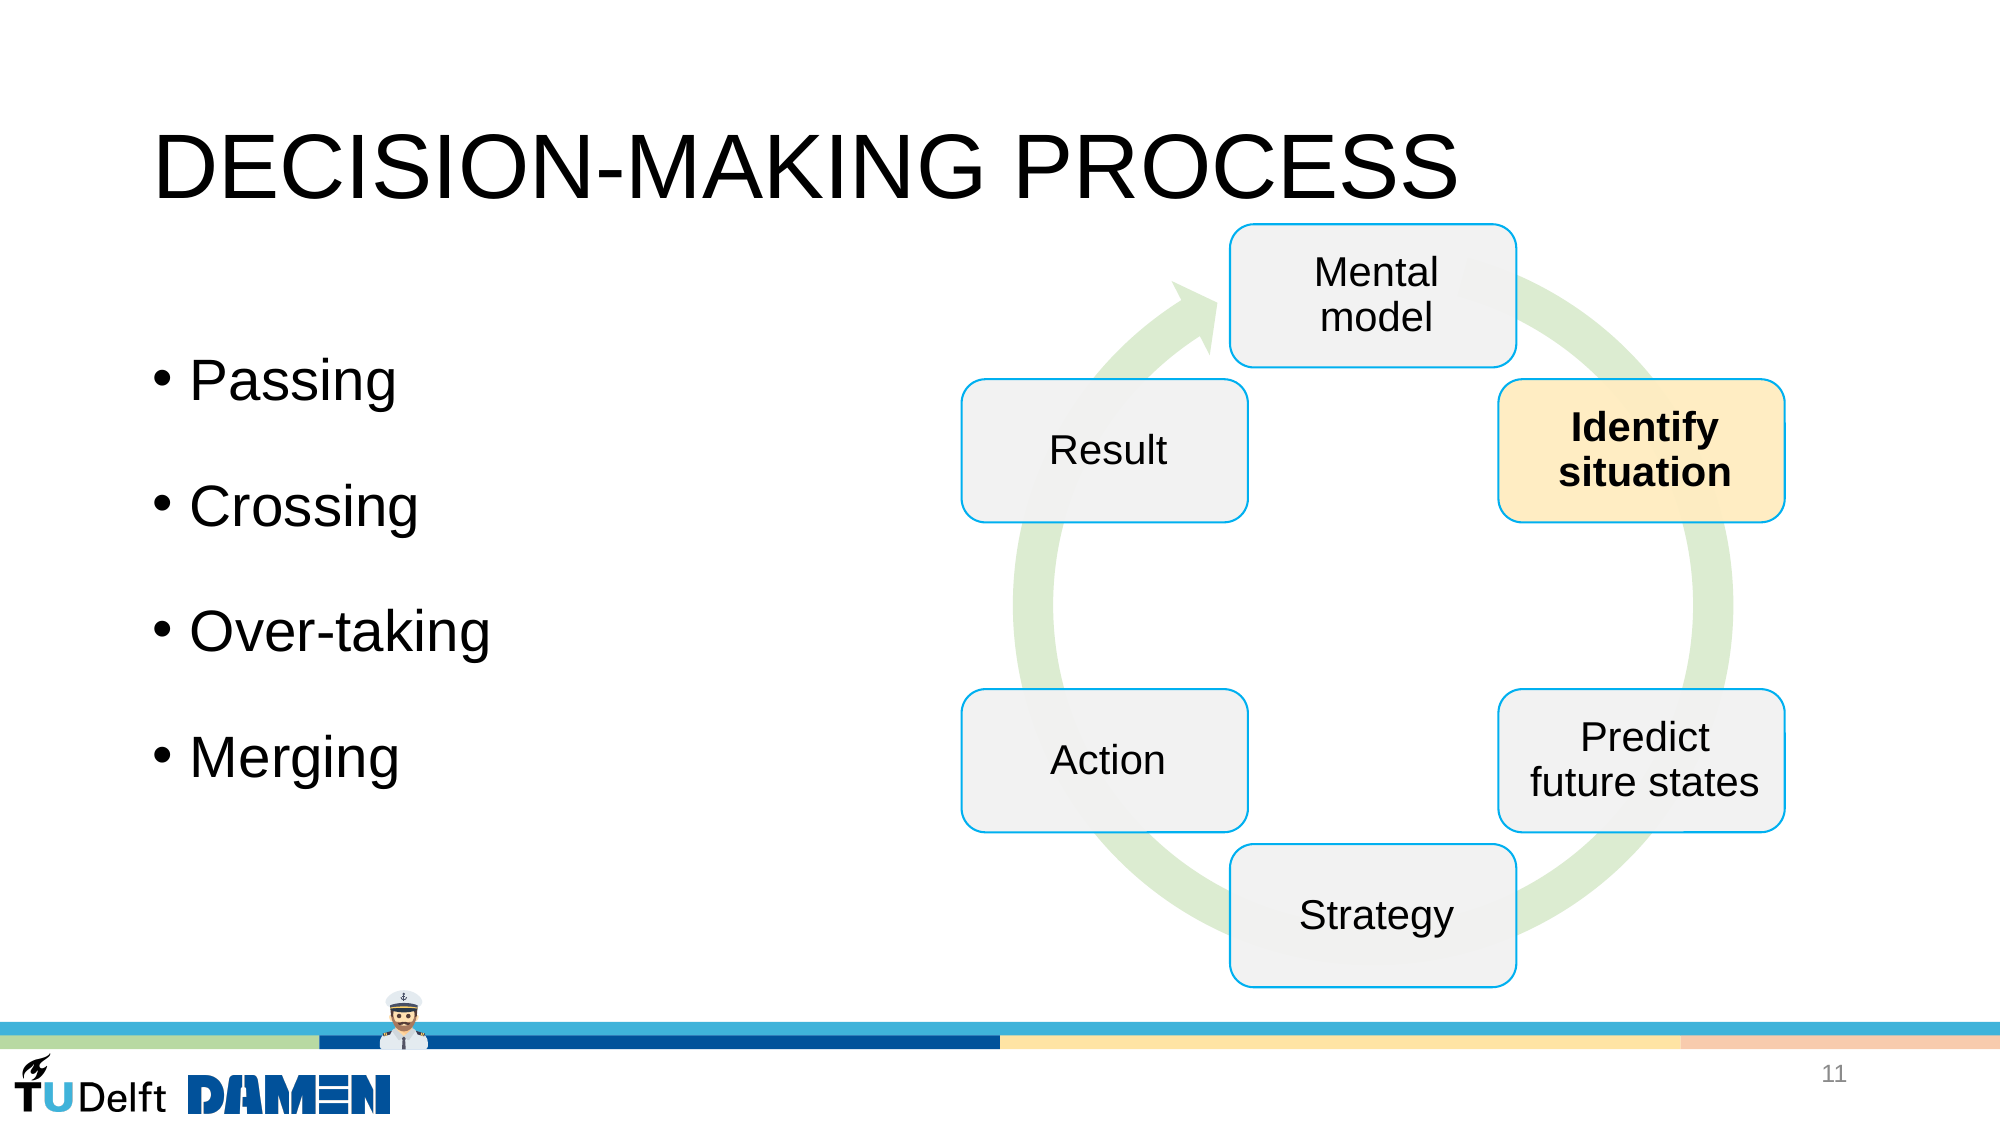

# DECISION-MAKING PROCESS
Mental model
Identify situation
Predict future states
Strategy
Action
Result
Passing
Crossing
Over-taking
Merging

11